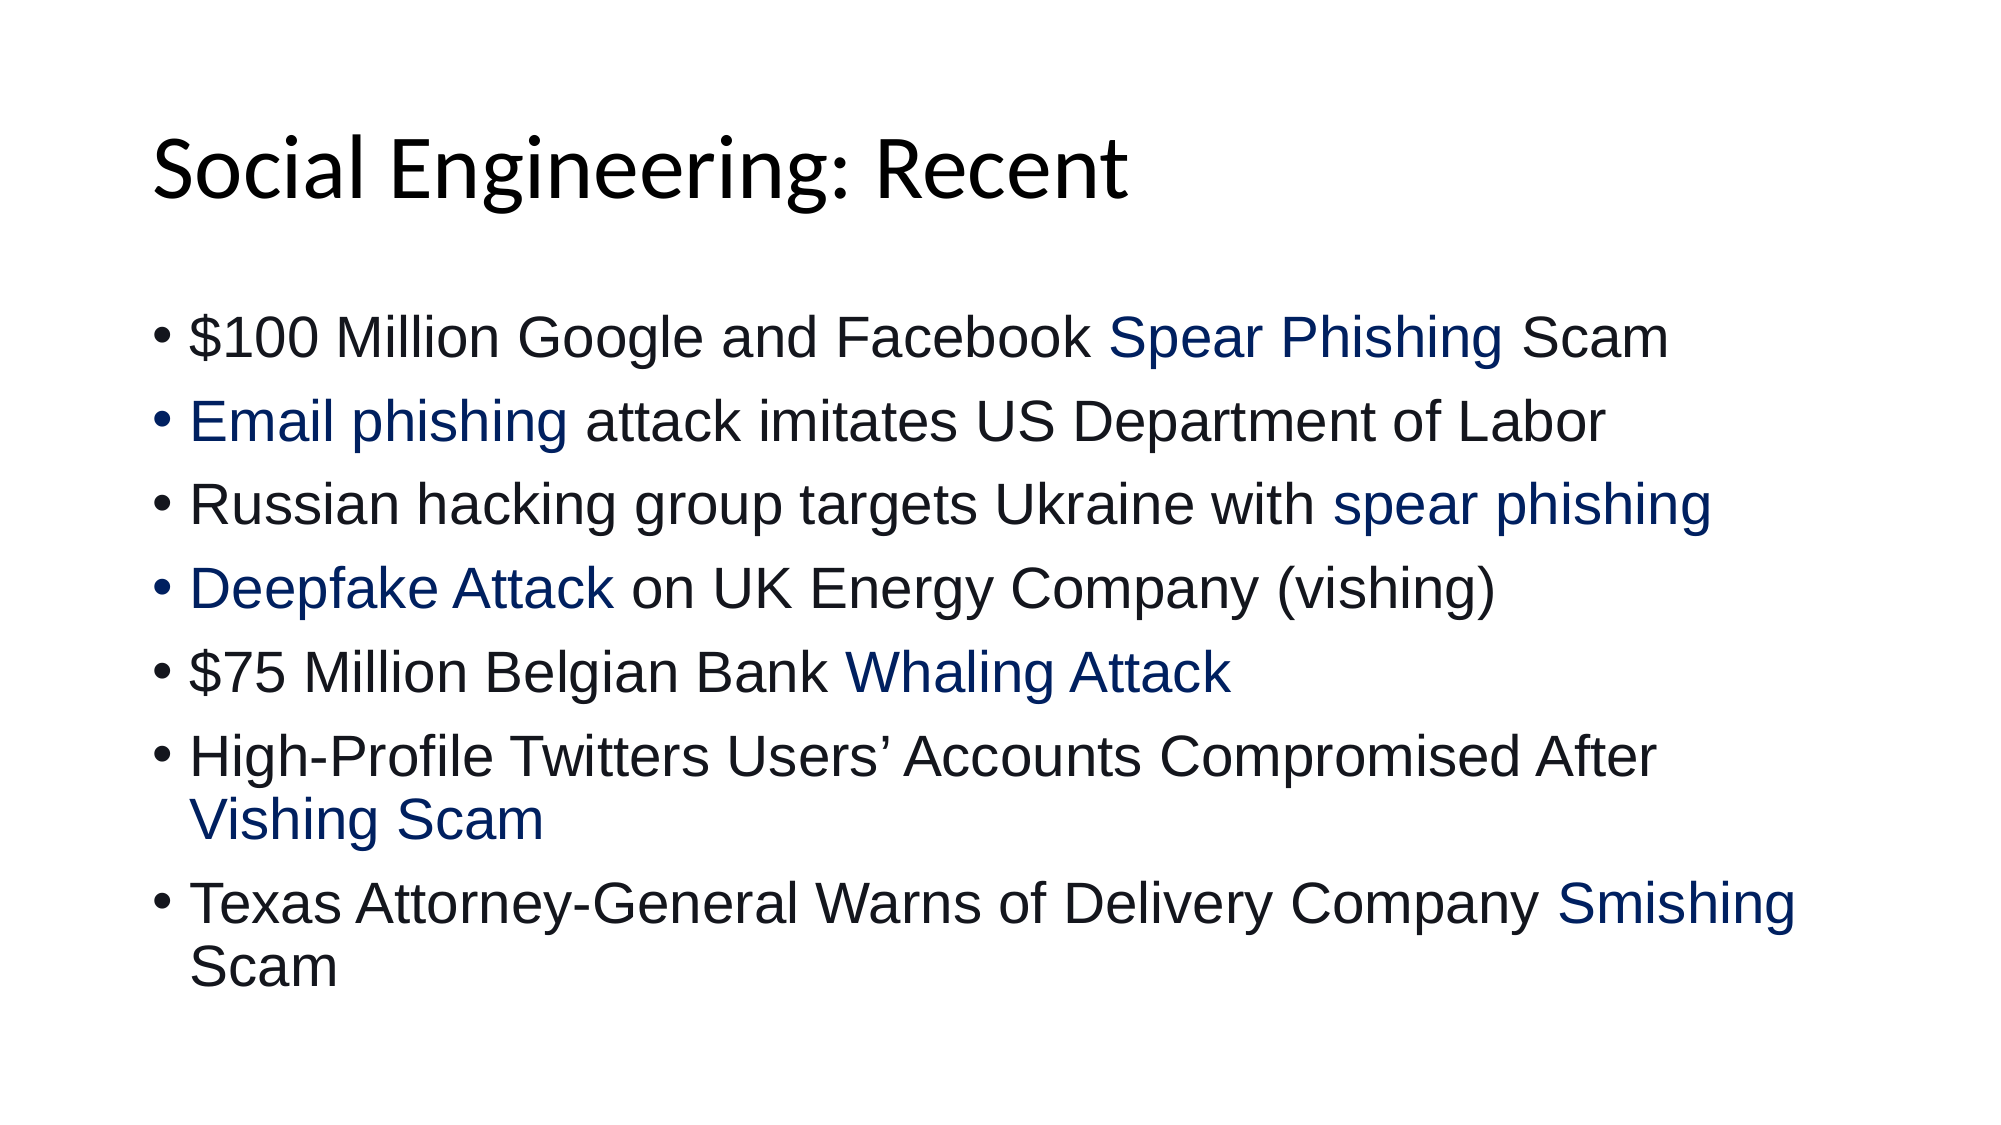

# Social Engineering: Recent
$100 Million Google and Facebook Spear Phishing Scam
Email phishing attack imitates US Department of Labor
Russian hacking group targets Ukraine with spear phishing
Deepfake Attack on UK Energy Company (vishing)
$75 Million Belgian Bank Whaling Attack
High-Profile Twitters Users’ Accounts Compromised After Vishing Scam
Texas Attorney-General Warns of Delivery Company Smishing Scam